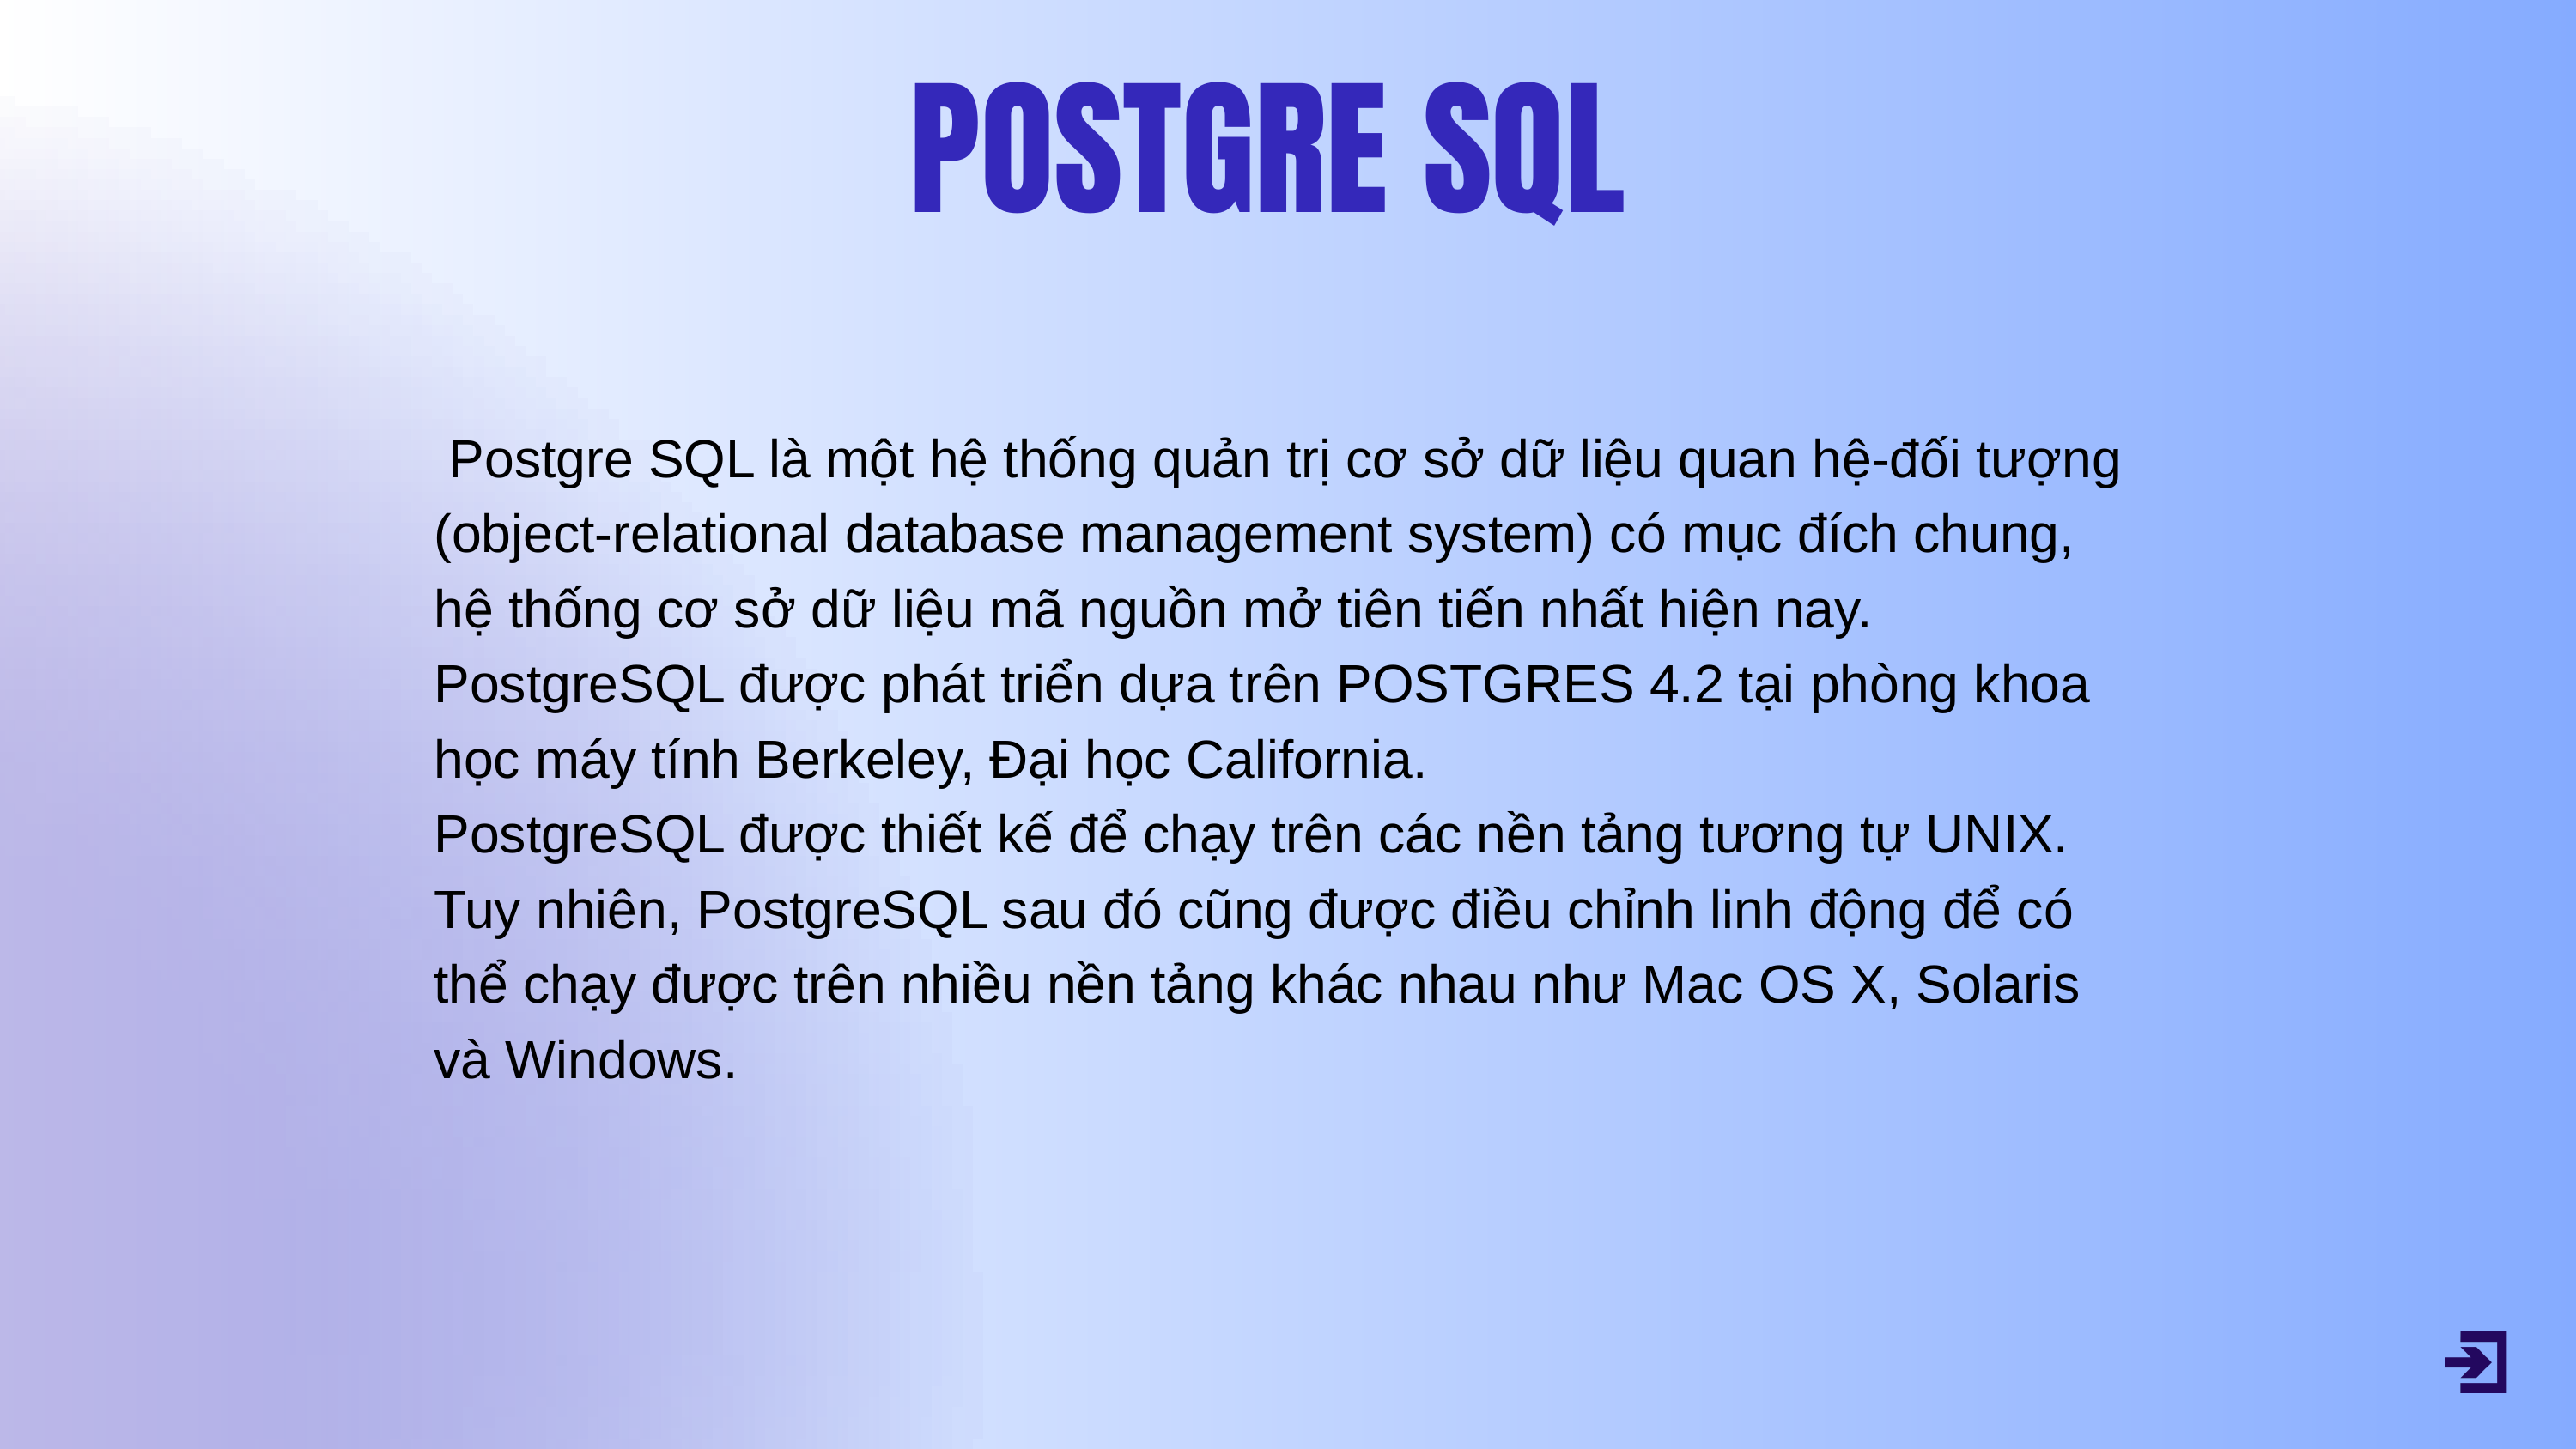

POSTGRE SQL

 Postgre SQL là một hệ thống quản trị cơ sở dữ liệu quan hệ-đối tượng (object-relational database management system) có mục đích chung, hệ thống cơ sở dữ liệu mã nguồn mở tiên tiến nhất hiện nay.
PostgreSQL được phát triển dựa trên POSTGRES 4.2 tại phòng khoa học máy tính Berkeley, Đại học California.
PostgreSQL được thiết kế để chạy trên các nền tảng tương tự UNIX. Tuy nhiên, PostgreSQL sau đó cũng được điều chỉnh linh động để có thể chạy được trên nhiều nền tảng khác nhau như Mac OS X, Solaris và Windows.